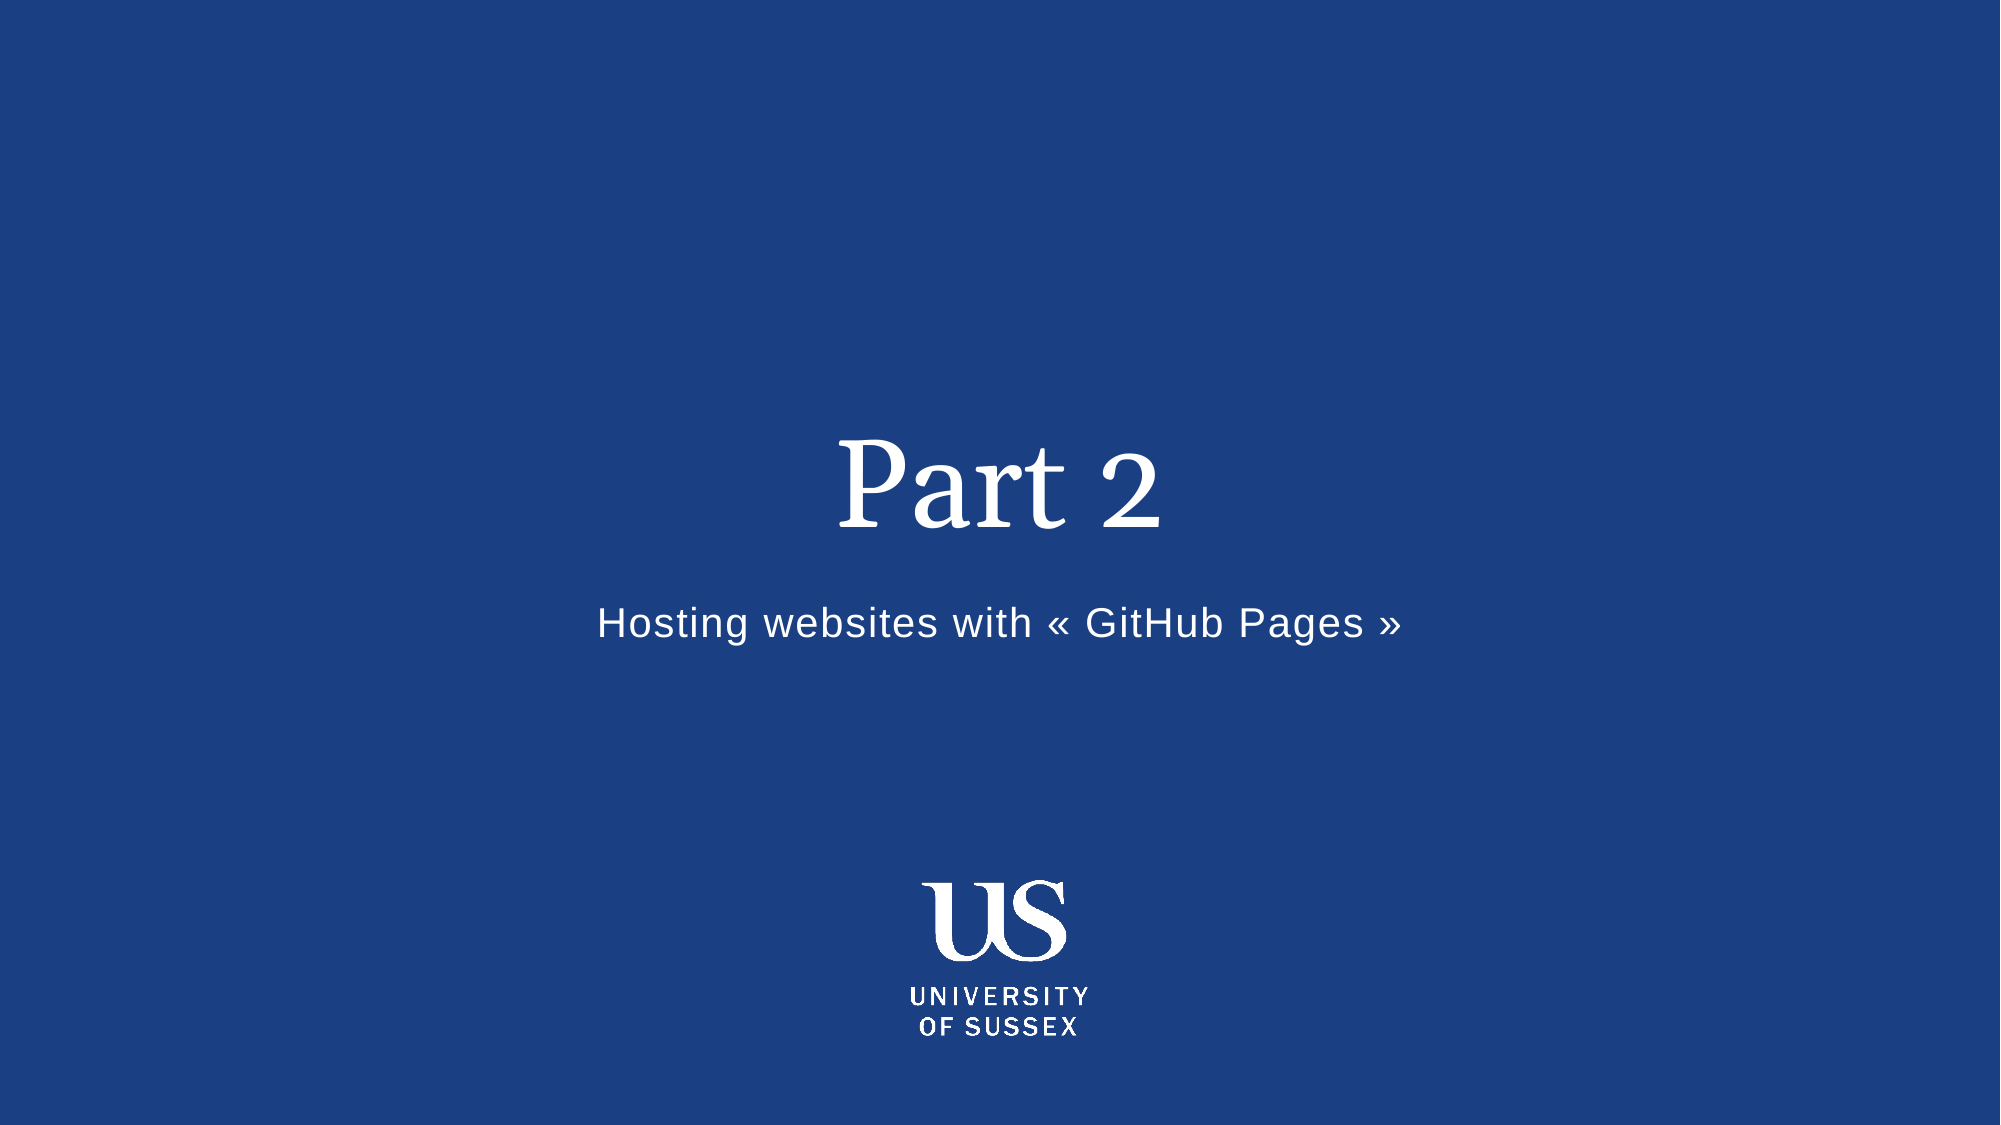

# Part 2
Hosting websites with « GitHub Pages »